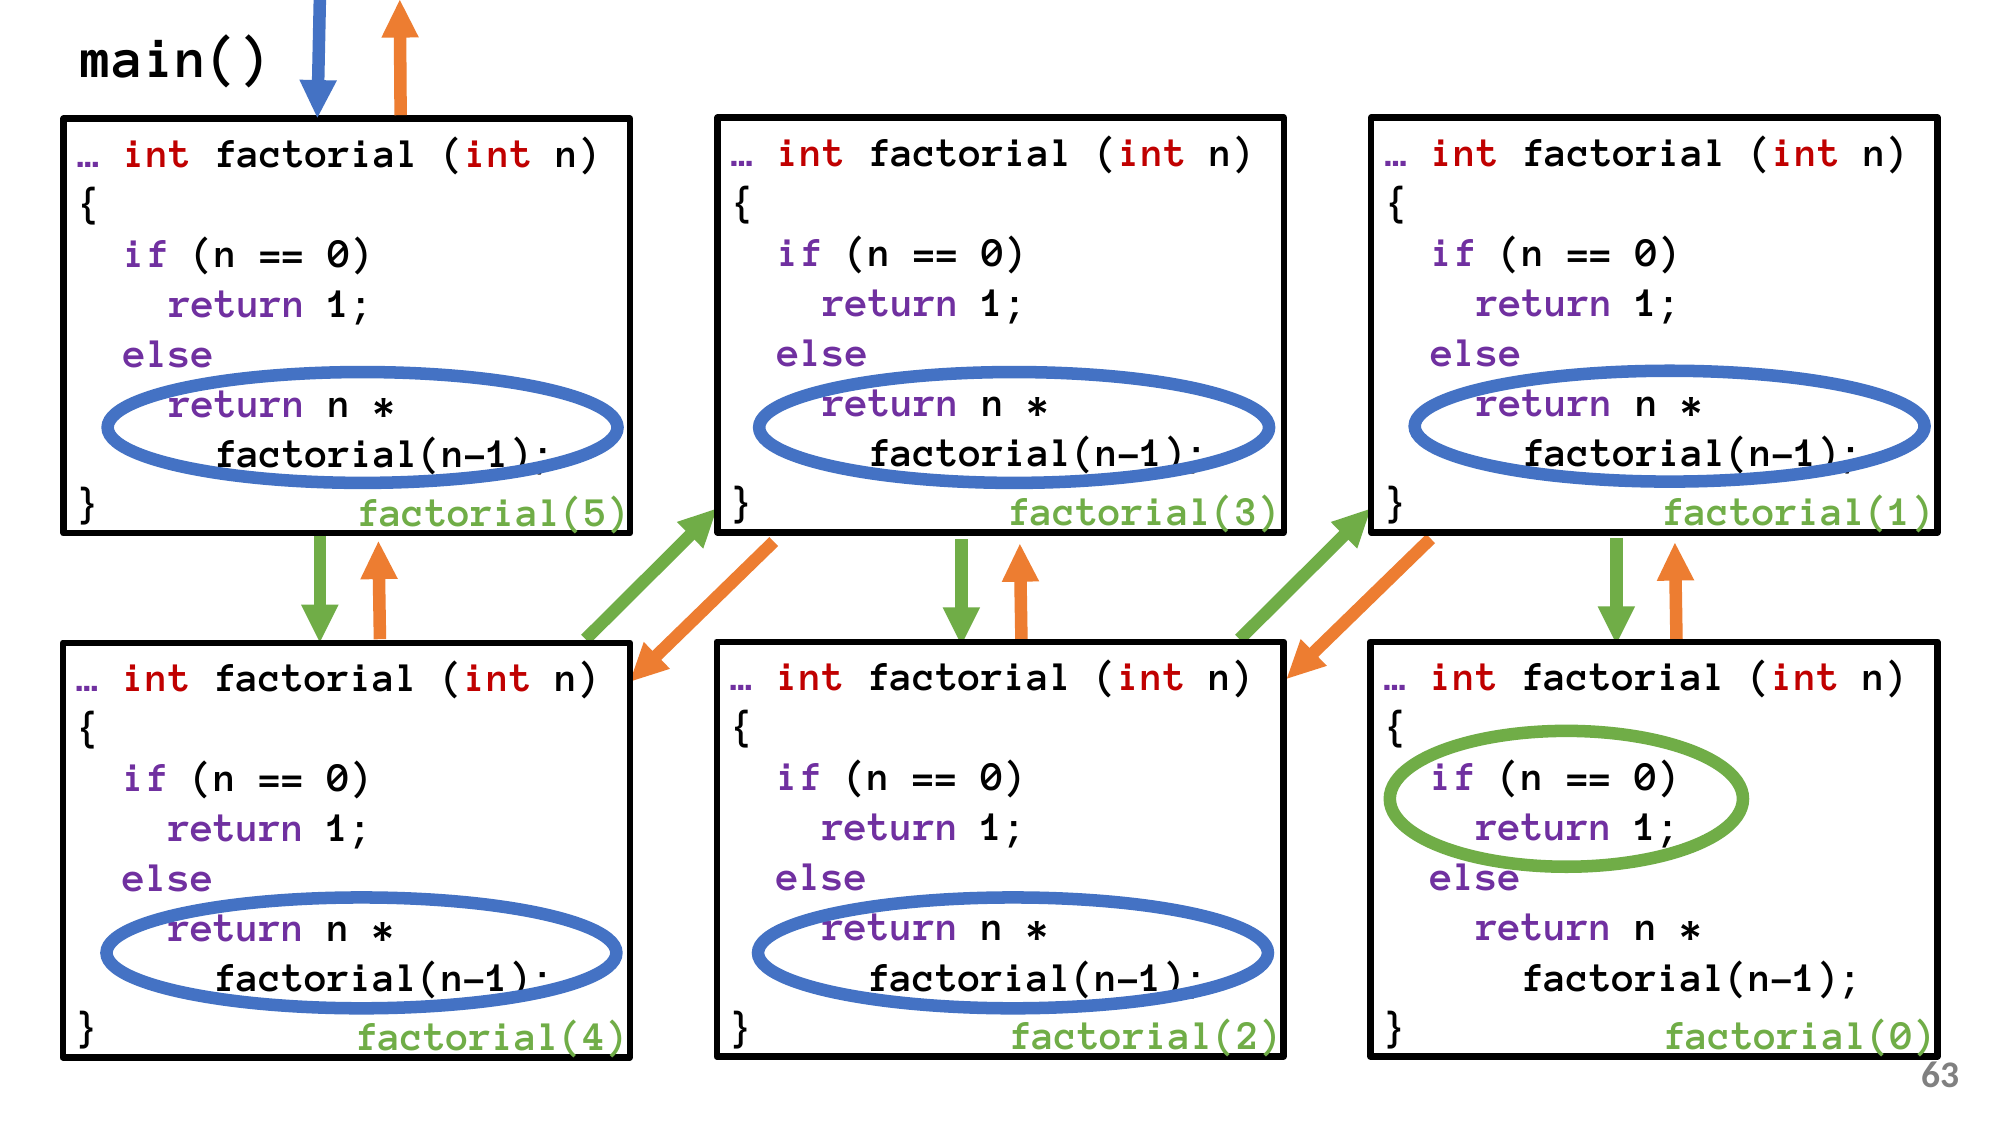

main()
… int factorial (int n)
{
  if (n == 0)
    return 1;
  else
    return n *
      factorial(n-1);
}
… int factorial (int n)
{
  if (n == 0)
    return 1;
  else
    return n *
      factorial(n-1);
}
… int factorial (int n)
{
  if (n == 0)
    return 1;
  else
    return n *
      factorial(n-1);
}

factorial(3)
factorial(1)
factorial(5)
… int factorial (int n)
{
  if (n == 0)
    return 1;
  else
    return n *
      factorial(n-1);
}
… int factorial (int n)
{
  if (n == 0)
    return 1;
  else
    return n *
      factorial(n-1);
}
… int factorial (int n)
{
  if (n == 0)
    return 1;
  else
    return n *
      factorial(n-1);
}

factorial(2)
factorial(0)
factorial(4)
63